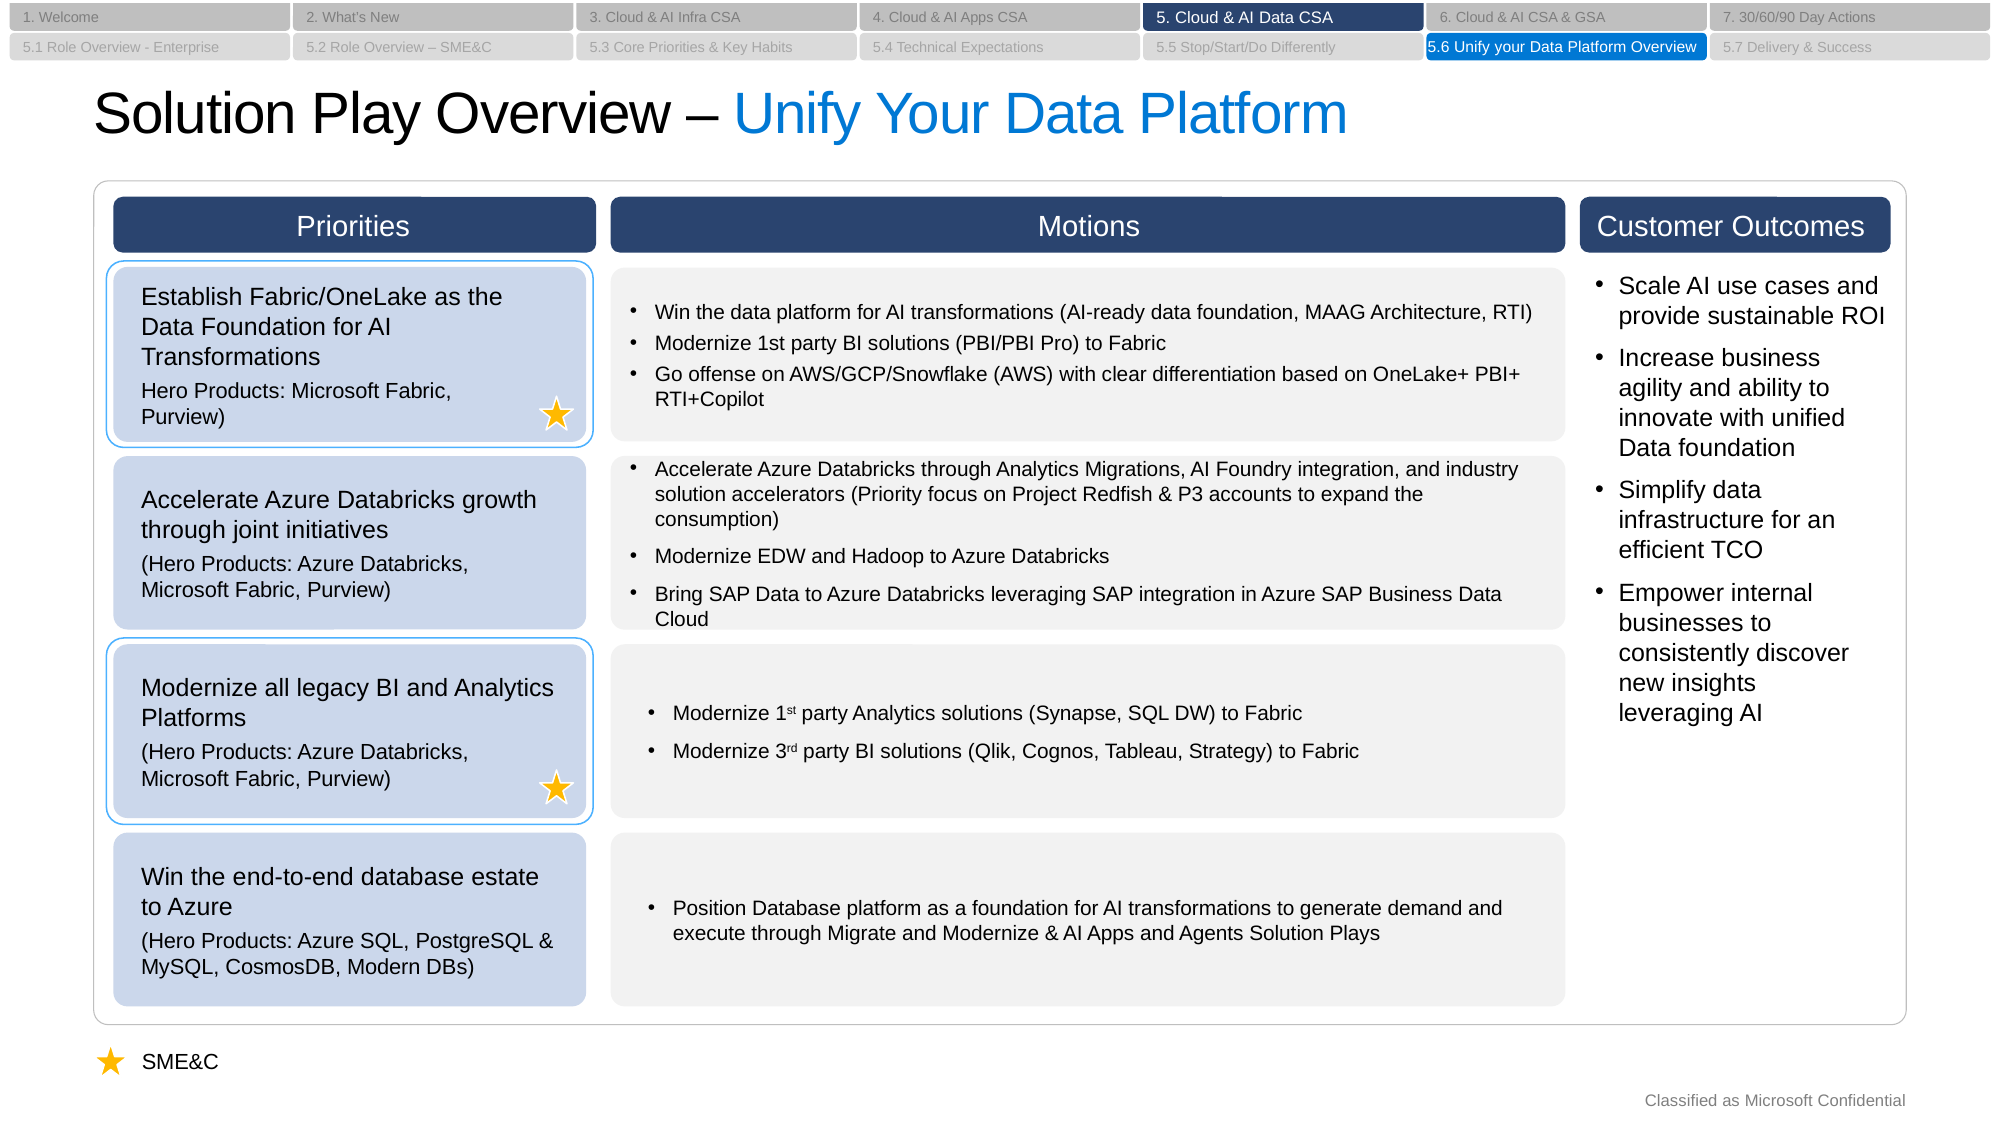

1. Welcome
2. What’s New
3. Cloud & AI Infra CSA
4. Cloud & AI Apps CSA
5. Cloud & AI Data CSA
6. Cloud & AI CSA & GSA
7. 30/60/90 Day Actions
5.1 Role Overview - Enterprise
5.2 Role Overview – SME&C
5.3 Core Priorities & Key Habits
5.4 Technical Expectations
5.5 Stop/Start/Do Differently
5.6 Unify your Data Platform Overview
5.7 Delivery & Success
# Solution Play Overview – Unify Your Data Platform

Priorities
Motions
Customer Outcomes

Establish Fabric/OneLake as the Data Foundation for AI Transformations
Hero Products: Microsoft Fabric,
Purview)
Win the data platform for AI transformations (AI-ready data foundation, MAAG Architecture, RTI)
Modernize 1st party BI solutions (PBI/PBI Pro) to Fabric
Go offense on AWS/GCP/Snowflake (AWS) with clear differentiation based on OneLake+ PBI+ RTI+Copilot
Scale AI use cases and provide sustainable ROI
Increase business agility and ability to innovate with unified Data foundation
Simplify data infrastructure for an efficient TCO
Empower internal businesses to consistently discover new insights
leveraging AI

Accelerate Azure Databricks through Analytics Migrations, AI Foundry integration, and industry solution accelerators (Priority focus on Project Redfish & P3 accounts to expand the consumption)
Modernize EDW and Hadoop to Azure Databricks
Bring SAP Data to Azure Databricks leveraging SAP integration in Azure SAP Business Data Cloud
Accelerate Azure Databricks growth through joint initiatives
(Hero Products: Azure Databricks, Microsoft Fabric, Purview)

Modernize all legacy BI and Analytics Platforms
(Hero Products: Azure Databricks, Microsoft Fabric, Purview)
Modernize 1st party Analytics solutions (Synapse, SQL DW) to Fabric
Modernize 3rd party BI solutions (Qlik, Cognos, Tableau, Strategy) to Fabric

Win the end-to-end database estate to Azure
(Hero Products: Azure SQL, PostgreSQL & MySQL, CosmosDB, Modern DBs)
Position Database platform as a foundation for AI transformations to generate demand and execute through Migrate and Modernize & AI Apps and Agents Solution Plays

SME&C